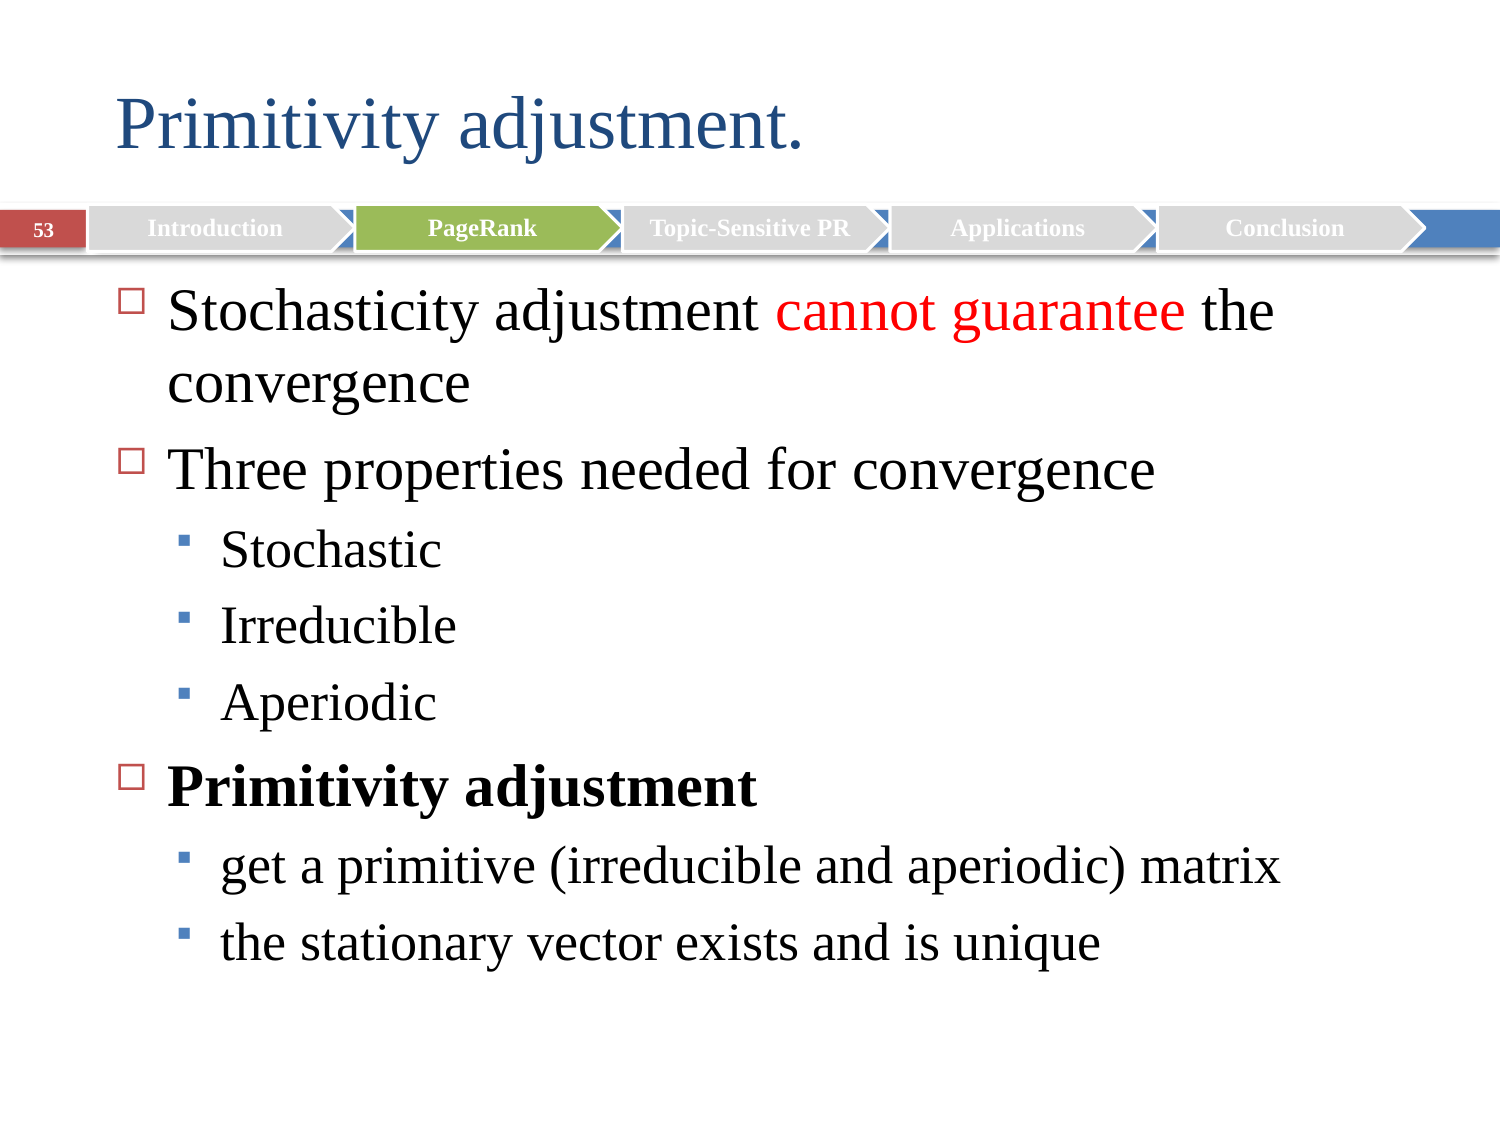

Primitivity adjustment.
Introduction
PageRank
Topic-Sensitive PR
Applications
Conclusion
53
Stochasticity adjustment cannot guarantee the convergence
Three properties needed for convergence
Stochastic
Irreducible
Aperiodic
Primitivity adjustment
get a primitive (irreducible and aperiodic) matrix
the stationary vector exists and is unique